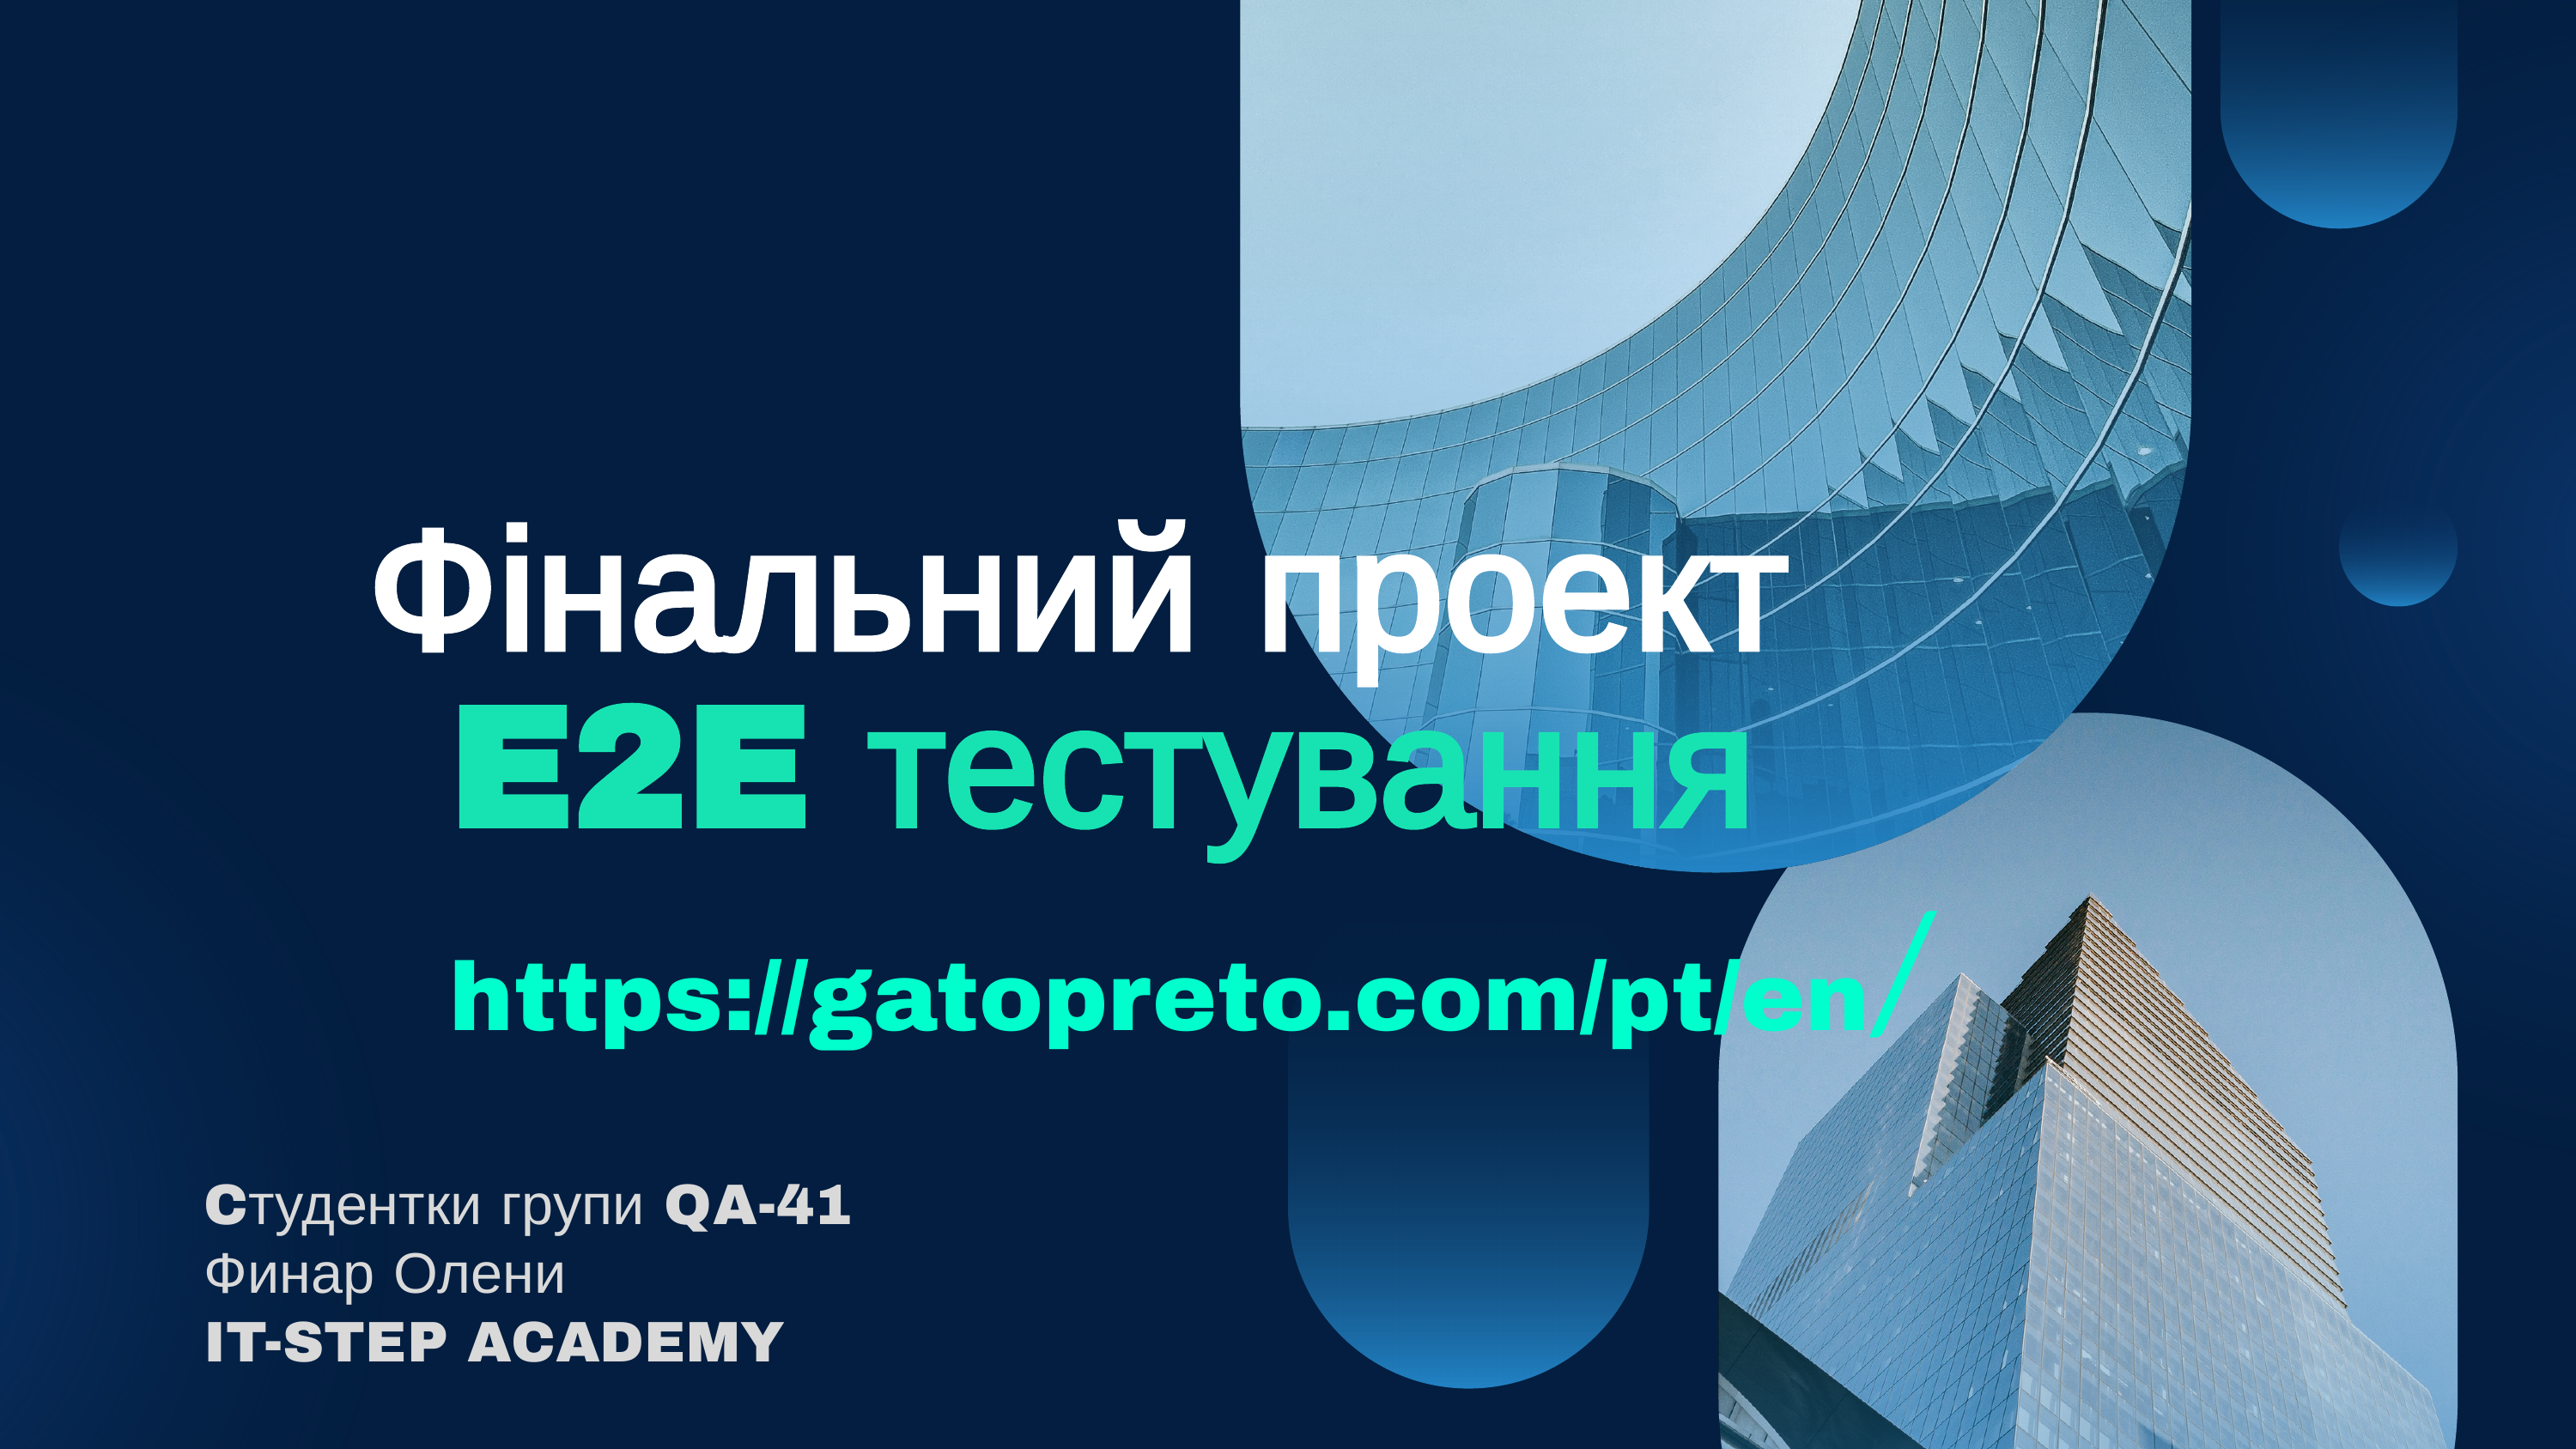

Фінальний проект

E2E тестування https://gatopreto.com/pt/en/

Cтудентки групи QA-41​
Финар Олени​
IT-STEP ACADEMY​